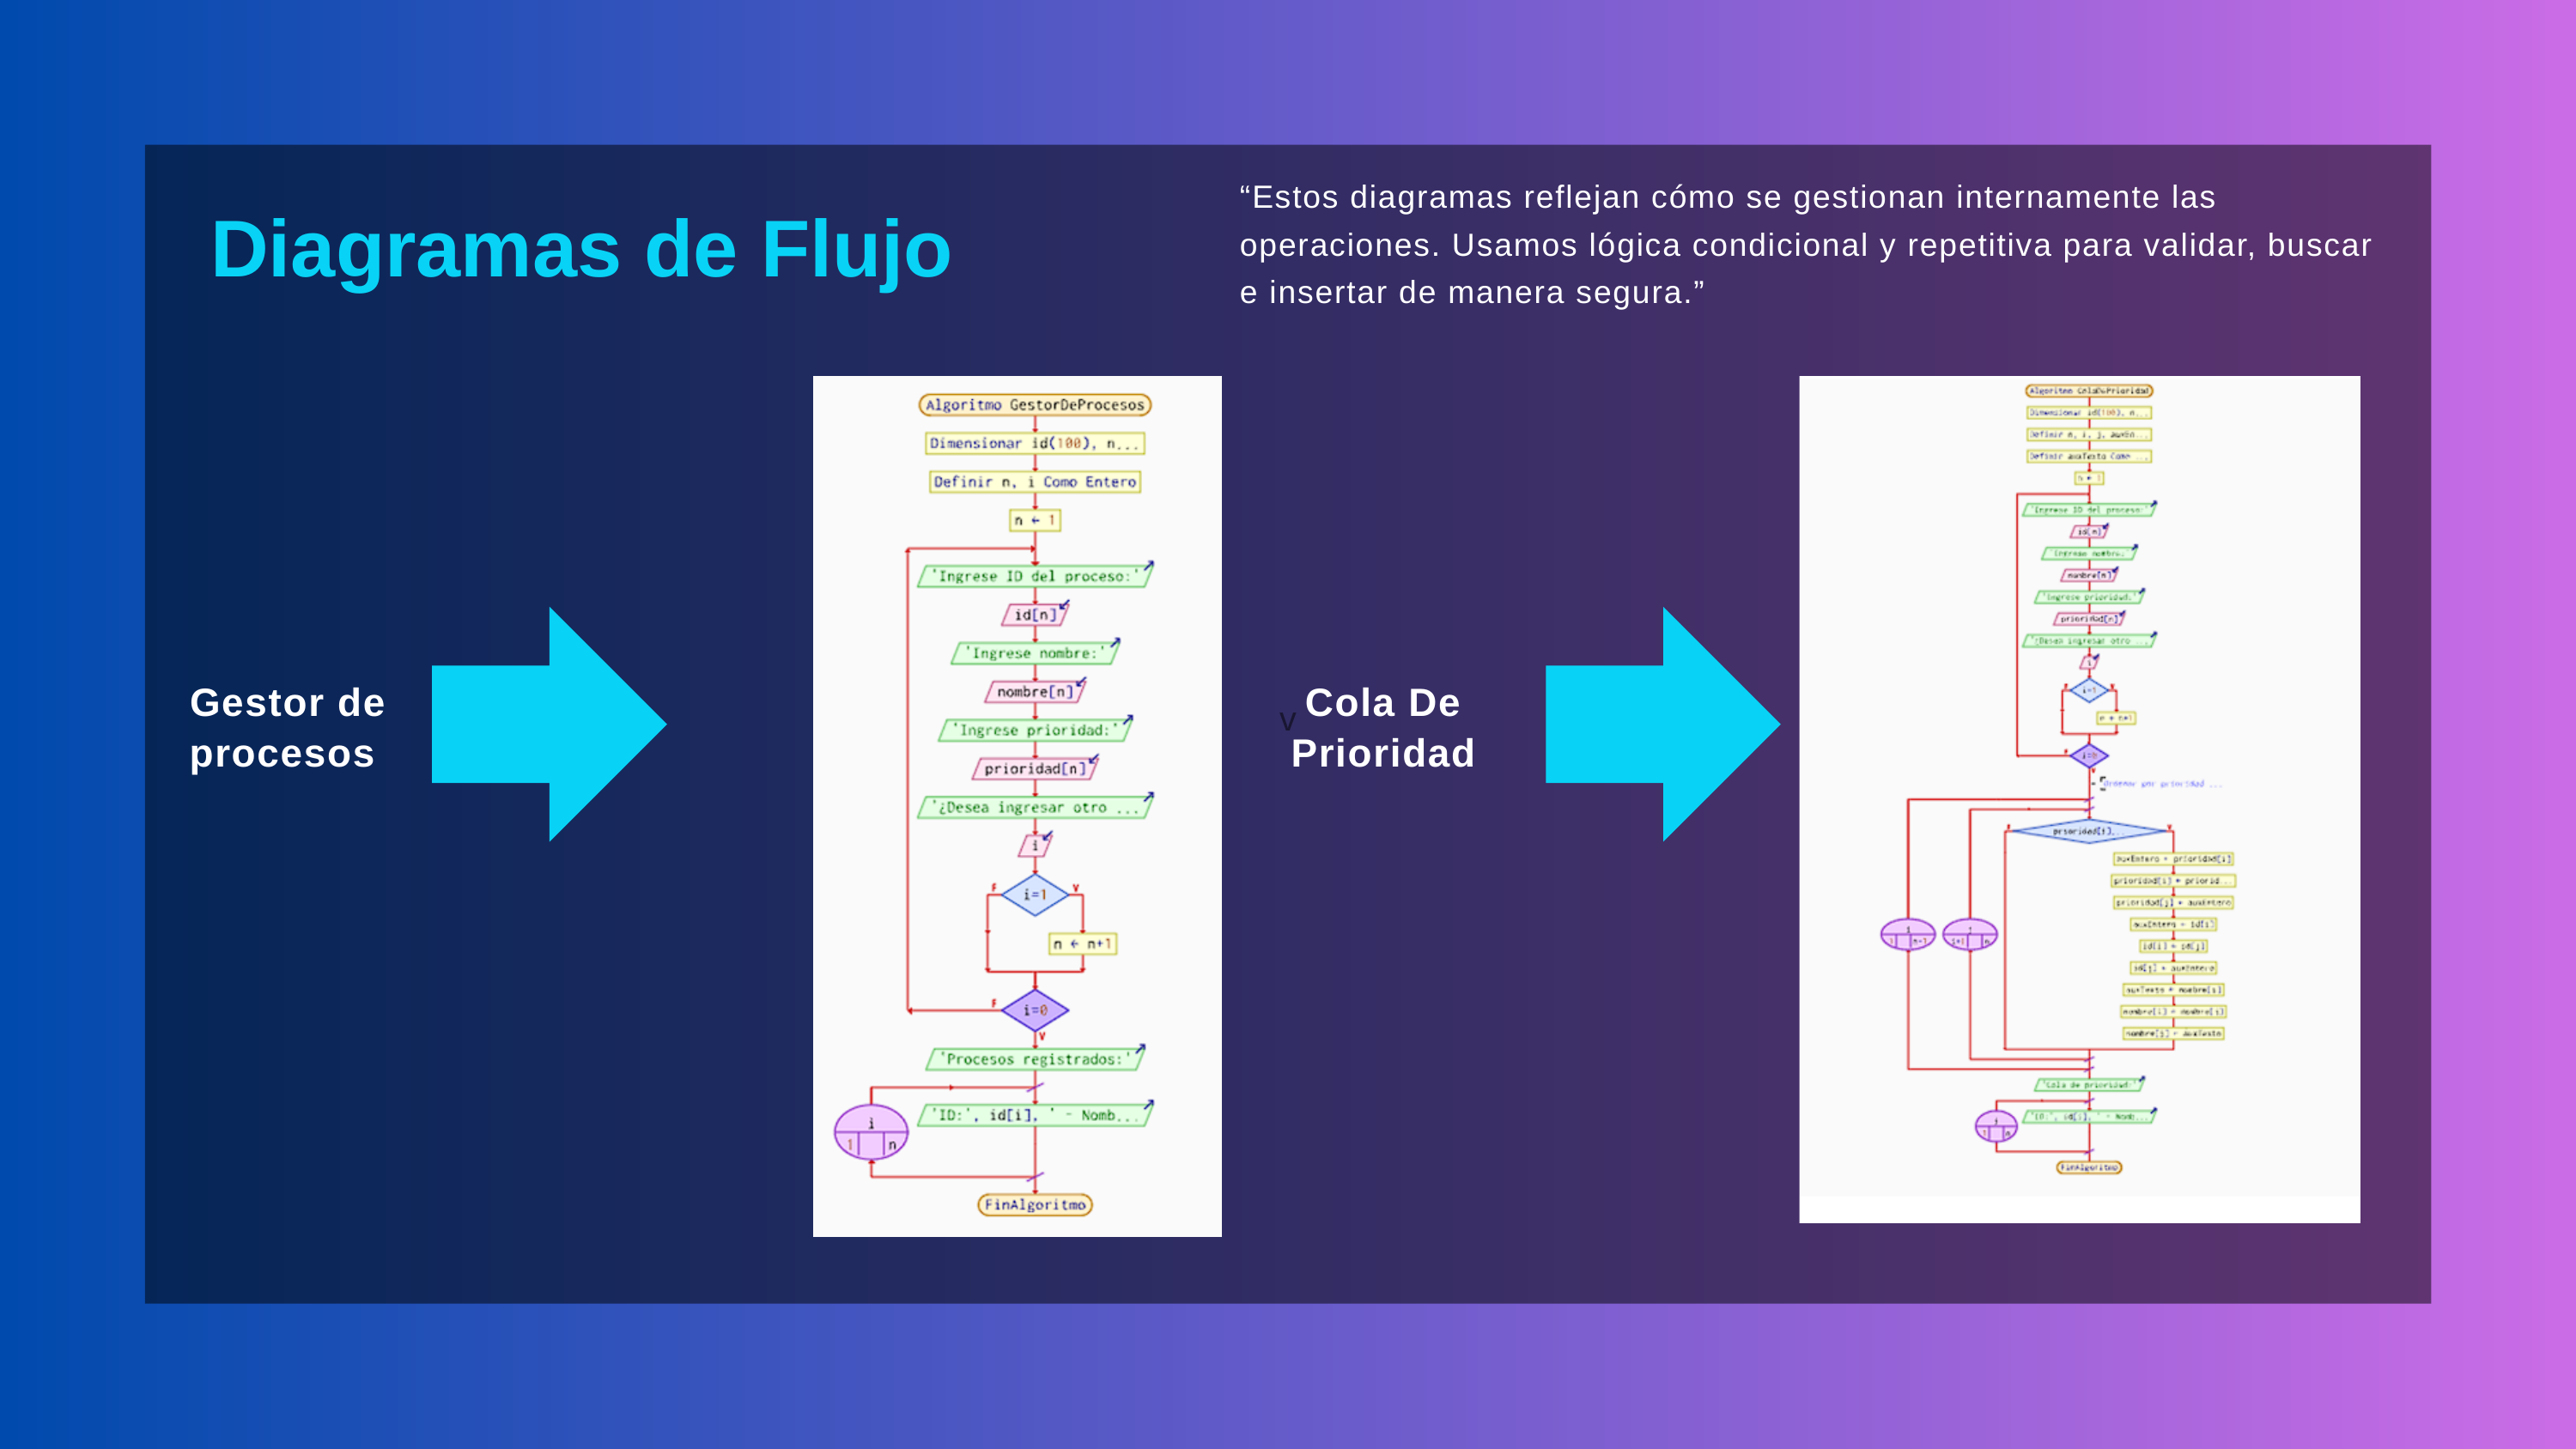

v
“Estos diagramas reflejan cómo se gestionan internamente las operaciones. Usamos lógica condicional y repetitiva para validar, buscar e insertar de manera segura.”
Diagramas de Flujo

Gestor de procesos
Cola De Prioridad